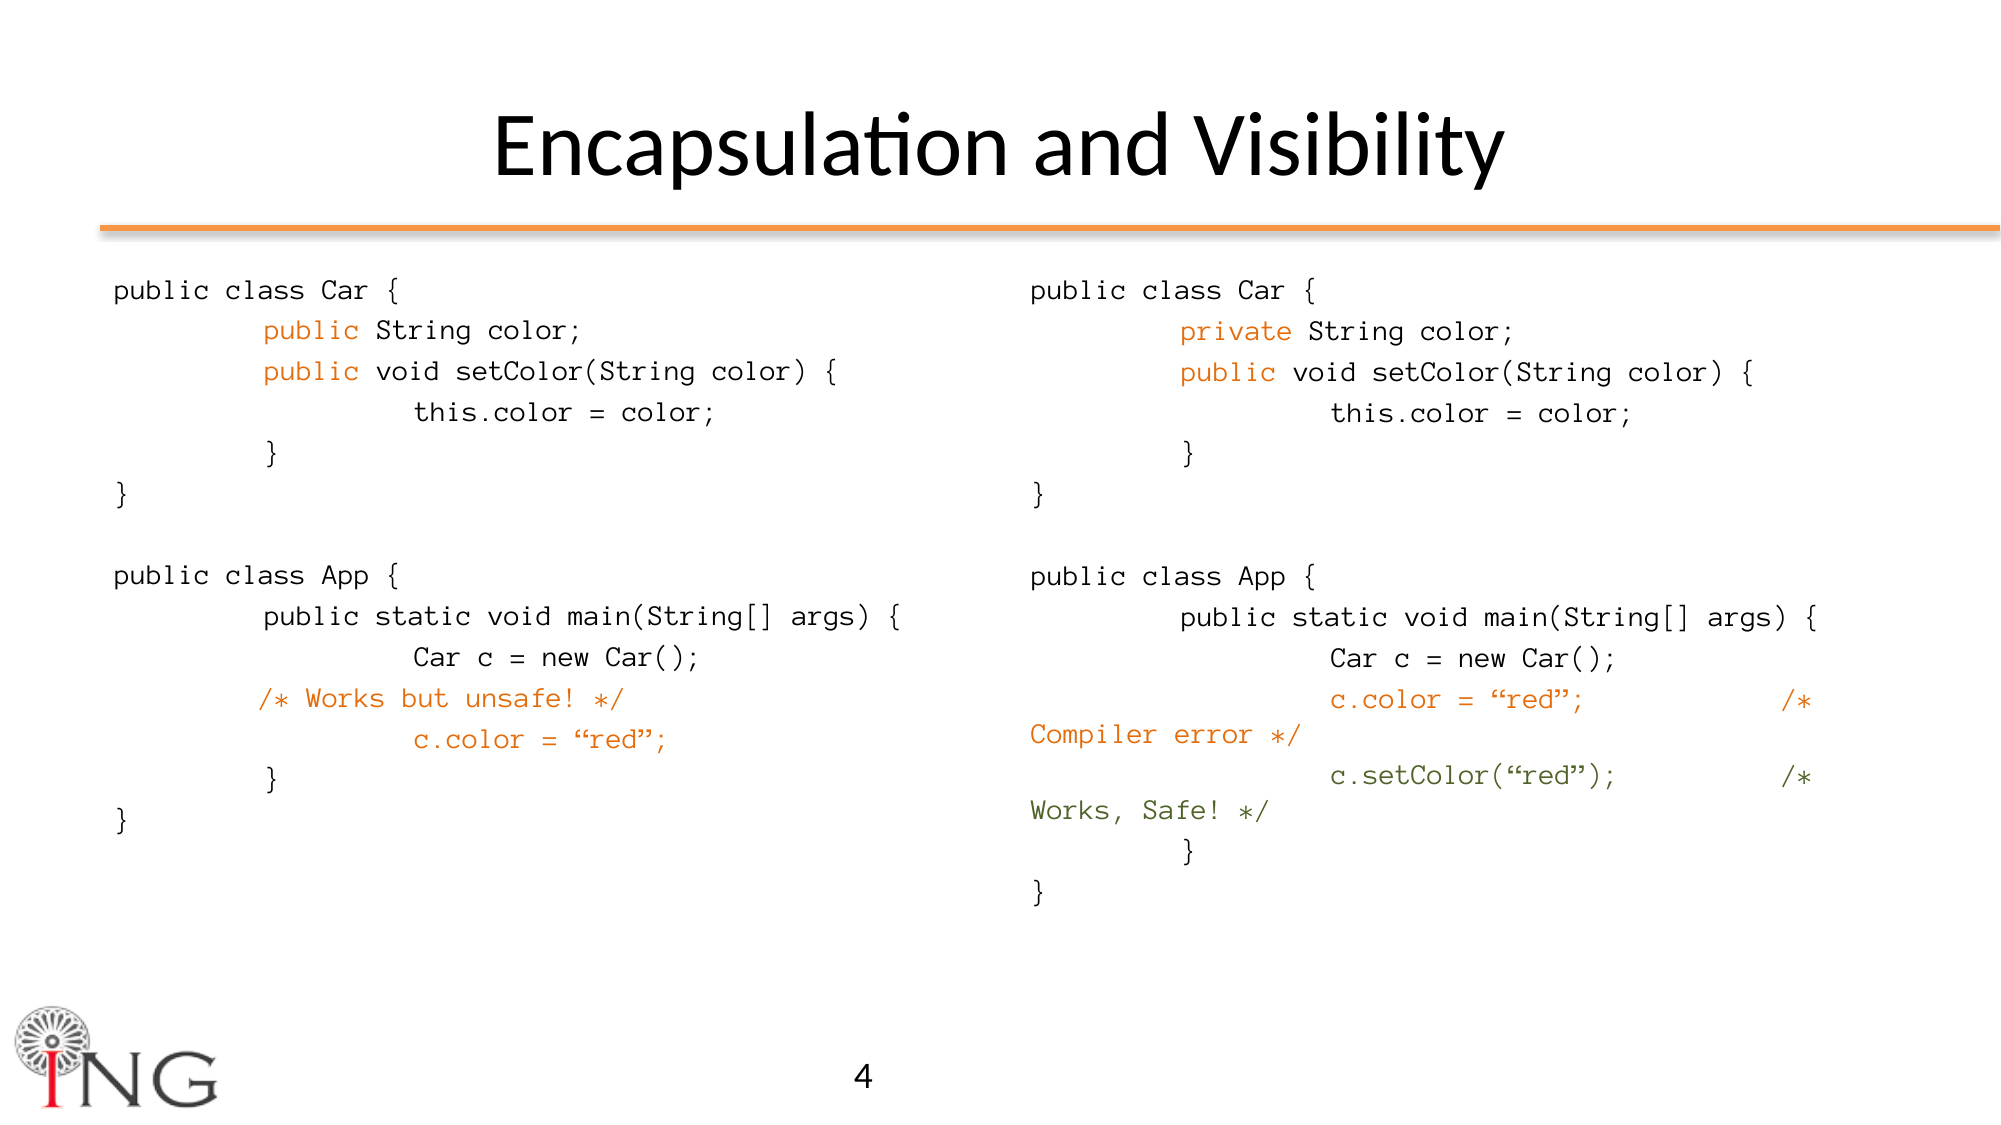

# Encapsulation and Visibility
public class Car {
	public String color;
	public void setColor(String color) {
		this.color = color;
	}
}

public class App {
	public static void main(String[] args) {
		Car c = new Car();
         /* Works but unsafe! */
		c.color = “red”;
	}
}

public class Car {
	private String color;
	public void setColor(String color) {
		this.color = color;
	}
}

public class App {
	public static void main(String[] args) {
		Car c = new Car();
		c.color = “red”; 		/* Compiler error */
		c.setColor(“red”); 	/* Works, Safe! */
	}
}

4